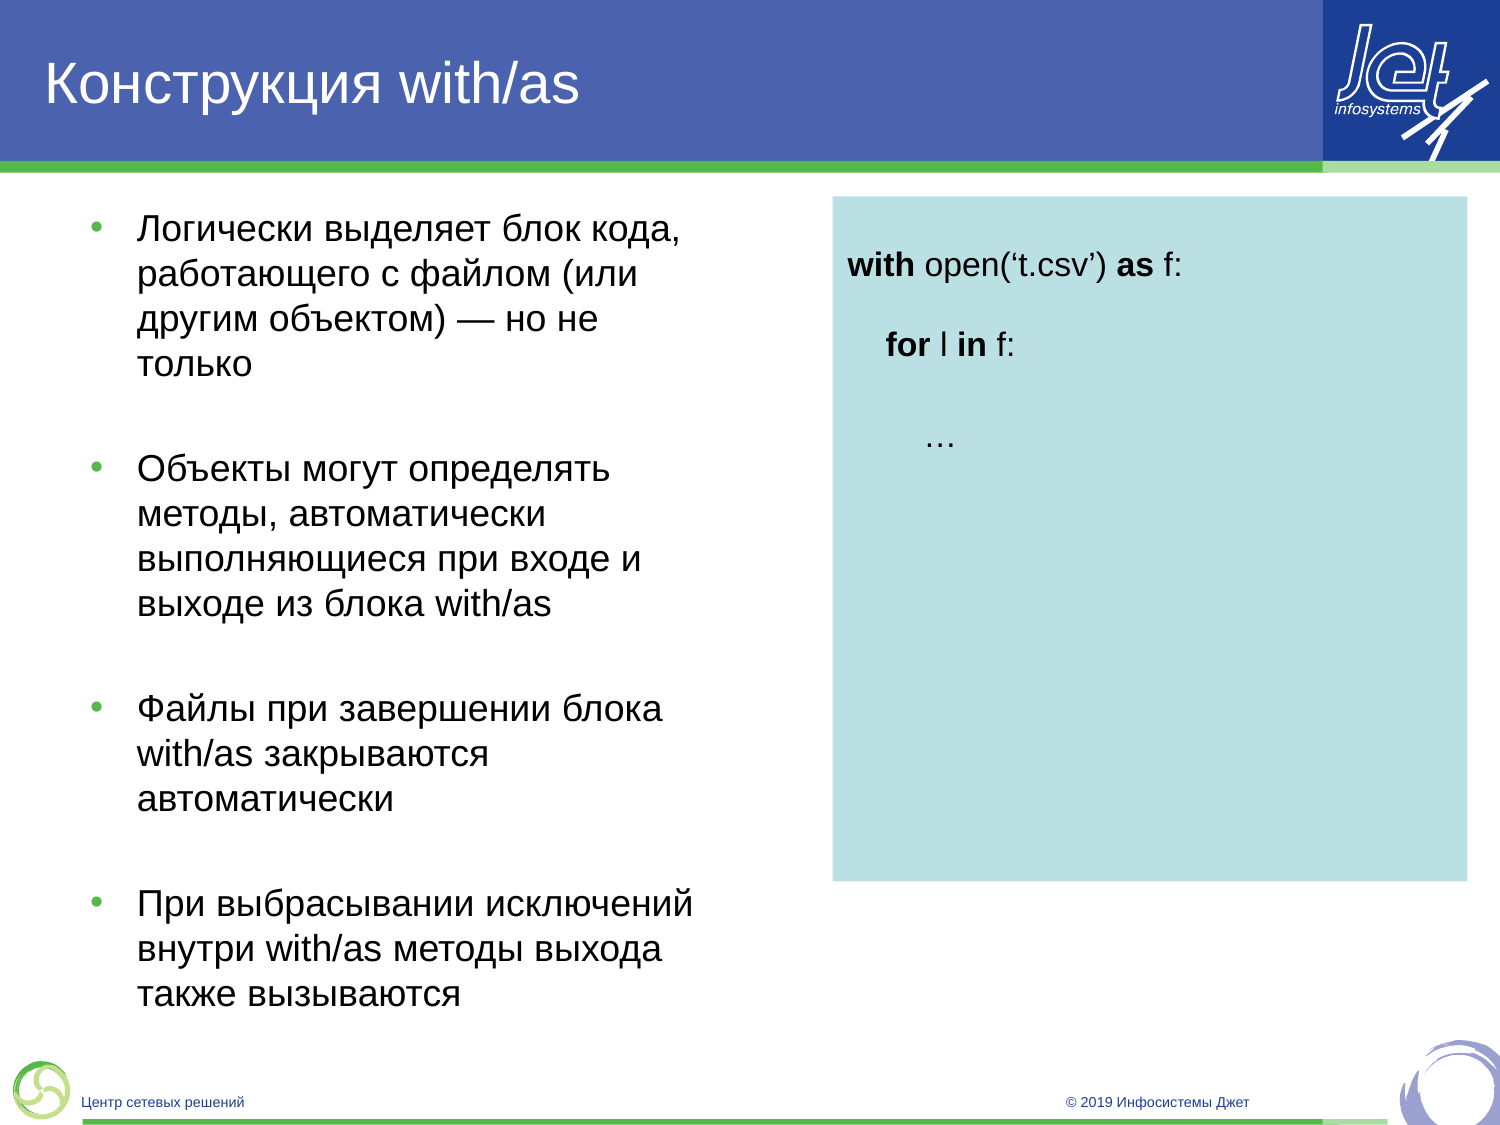

# Конструкция with/as
Логически выделяет блок кода, работающего с файлом (или другим объектом) — но не только

Объекты могут определять методы, автоматически выполняющиеся при входе и выходе из блока with/as

Файлы при завершении блока with/as закрываются автоматически

При выбрасывании исключений внутри with/as методы выхода также вызываются

with open(‘t.csv’) as f:
    for l in f:
        …